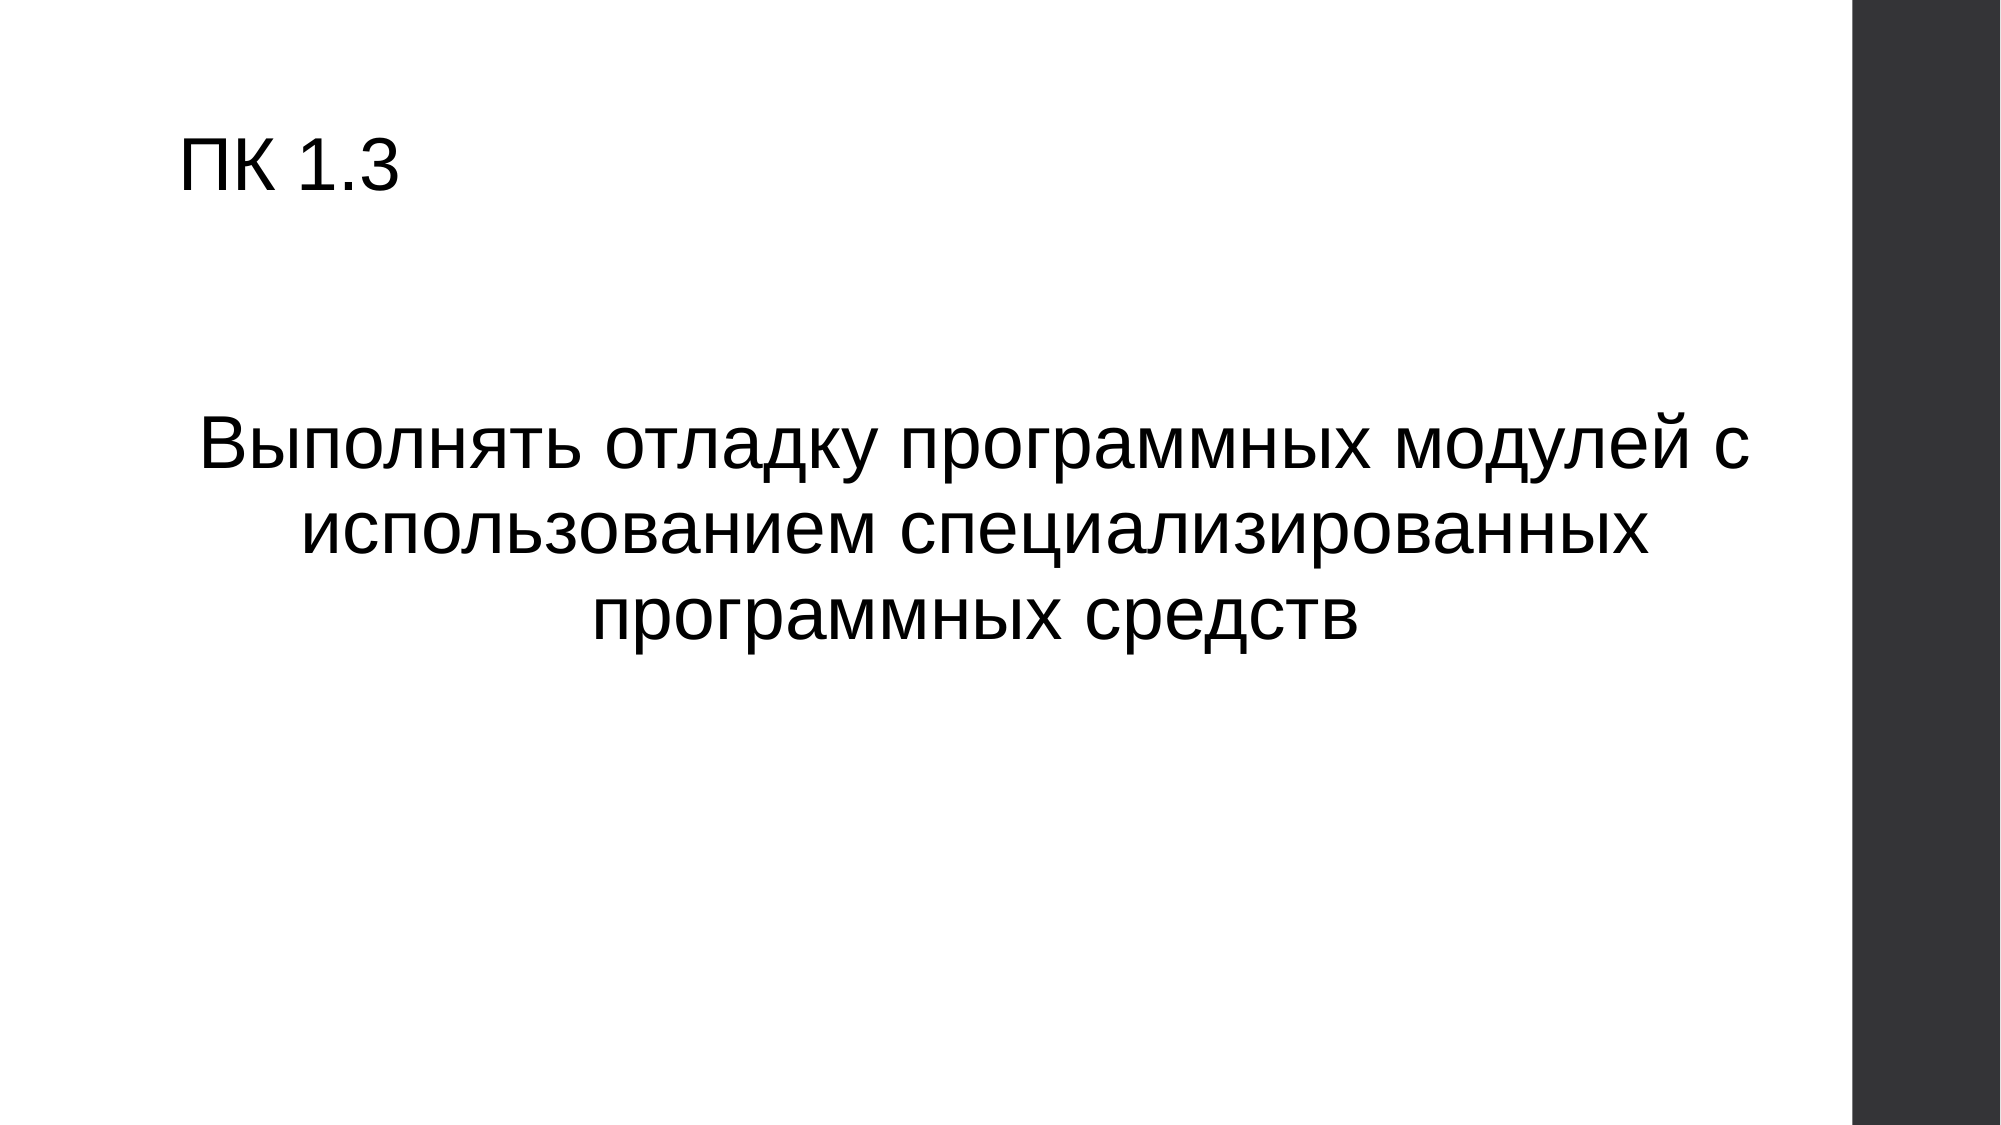

Пк 1.3
Выполнять отладку программных модулей с использованием специализированных программных средств